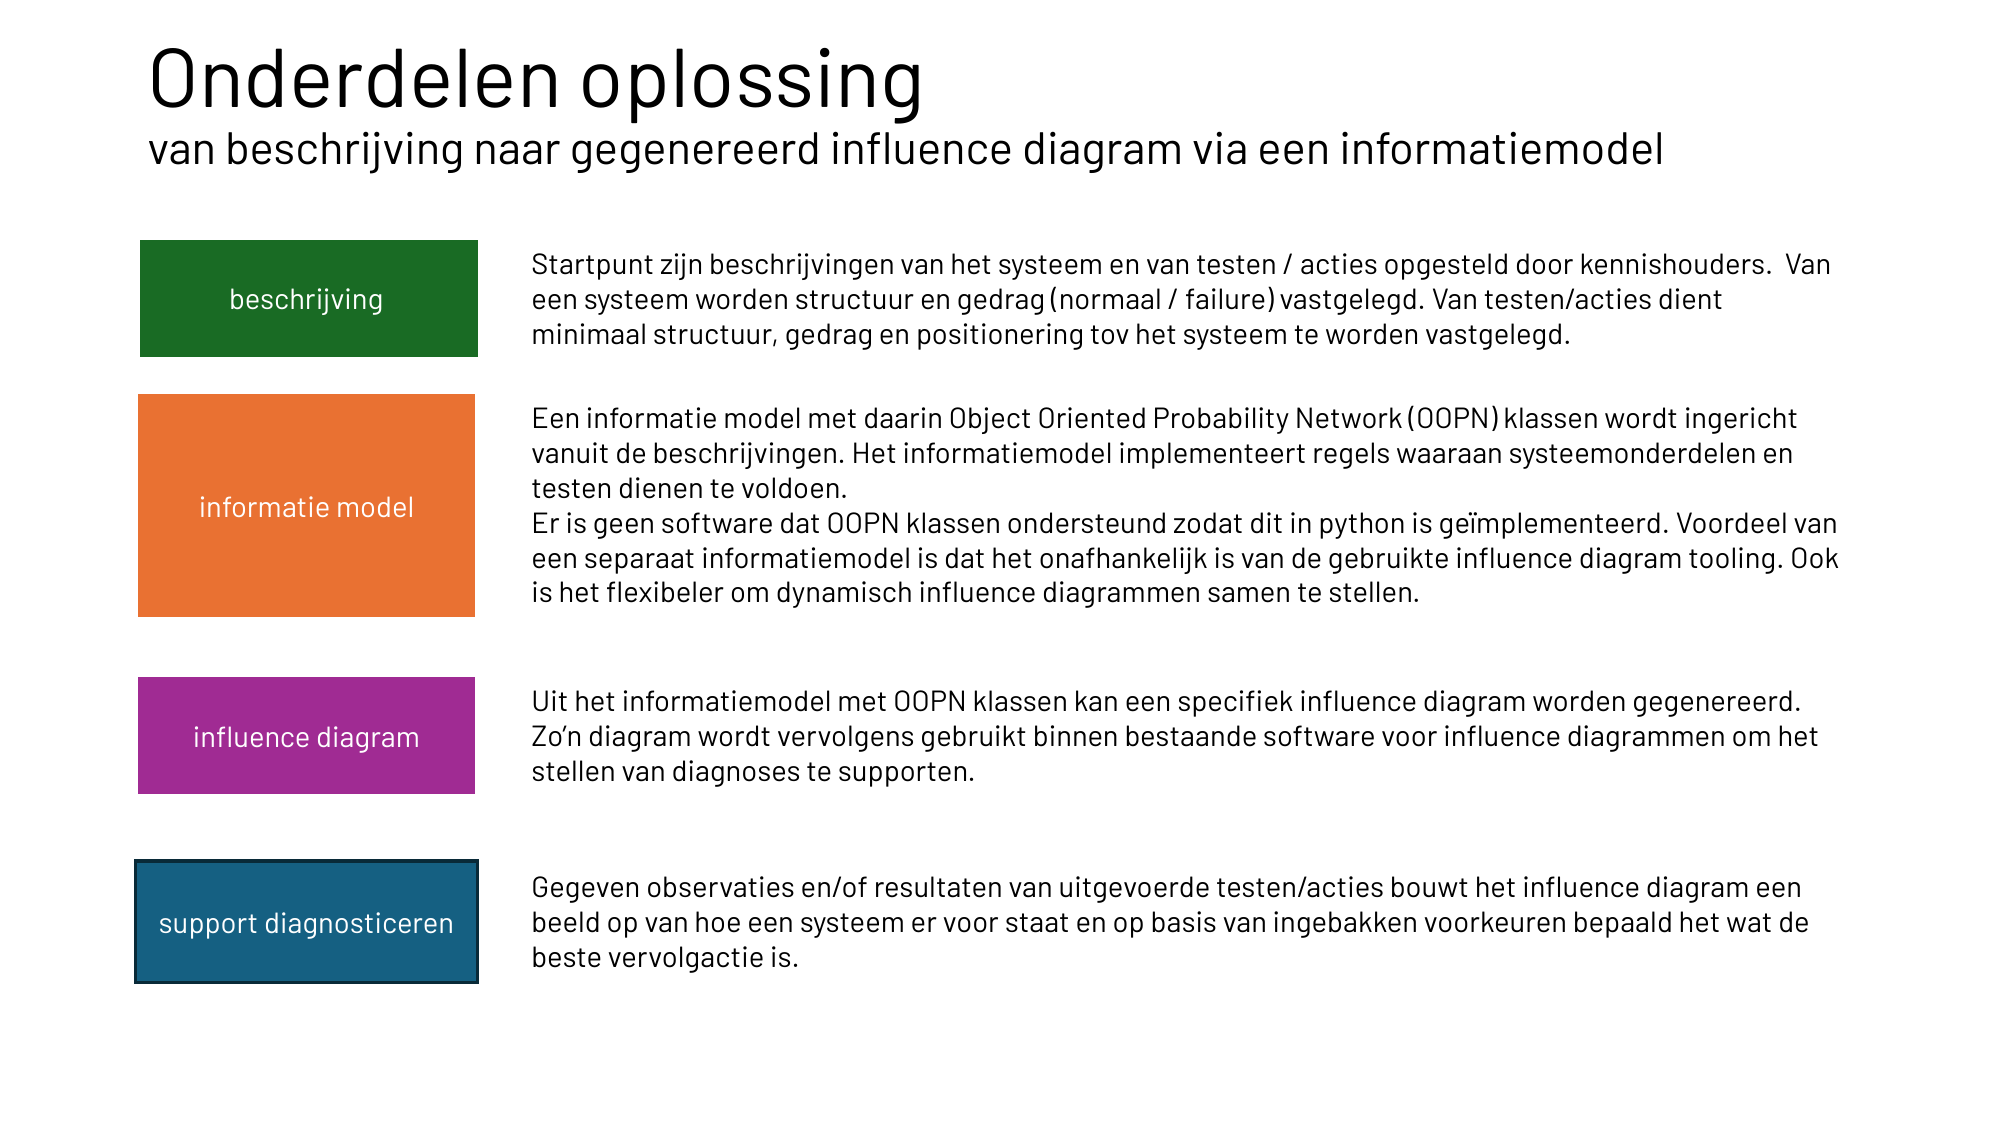

Onderdelen oplossing
van beschrijving naar gegenereerd influence diagram via een informatiemodel
beschrijving
Startpunt zijn beschrijvingen van het systeem en van testen / acties opgesteld door kennishouders.  Van een systeem worden structuur en gedrag (normaal / failure) vastgelegd. Van testen/acties dient minimaal structuur, gedrag en positionering tov het systeem te worden vastgelegd.
informatie model
Een informatie model met daarin Object Oriented Probability Network (OOPN) klassen wordt ingericht vanuit de beschrijvingen. Het informatiemodel implementeert regels waaraan systeemonderdelen en testen dienen te voldoen.
Er is geen software dat OOPN klassen ondersteund zodat dit in python is geïmplementeerd. Voordeel van een separaat informatiemodel is dat het onafhankelijk is van de gebruikte influence diagram tooling. Ook is het flexibeler om dynamisch influence diagrammen samen te stellen.
influence diagram
Uit het informatiemodel met OOPN klassen kan een specifiek influence diagram worden gegenereerd. Zo’n diagram wordt vervolgens gebruikt binnen bestaande software voor influence diagrammen om het stellen van diagnoses te supporten.
support diagnosticeren
Gegeven observaties en/of resultaten van uitgevoerde testen/acties bouwt het influence diagram een beeld op van hoe een systeem er voor staat en op basis van ingebakken voorkeuren bepaald het wat de beste vervolgactie is.